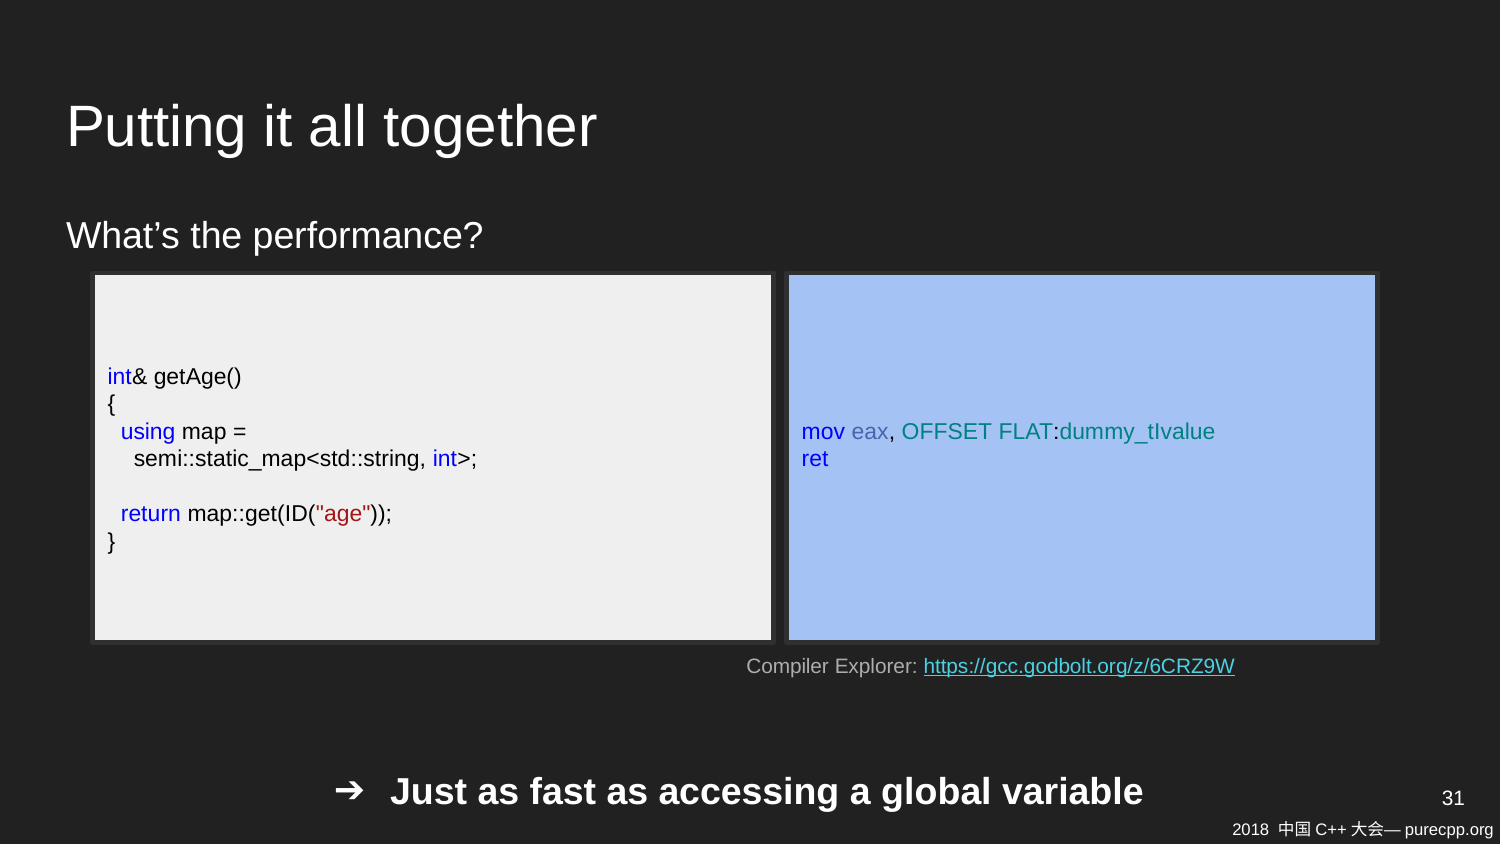

# Putting it all together
What’s the performance?
int& getAge()
{
  using map =
    semi::static_map<std::string, int>;

  return map::get(ID("age"));
}
mov eax, OFFSET FLAT:dummy_tIvalue
ret

Compiler Explorer: https://gcc.godbolt.org/z/6CRZ9W

Just as fast as accessing a global variable
31